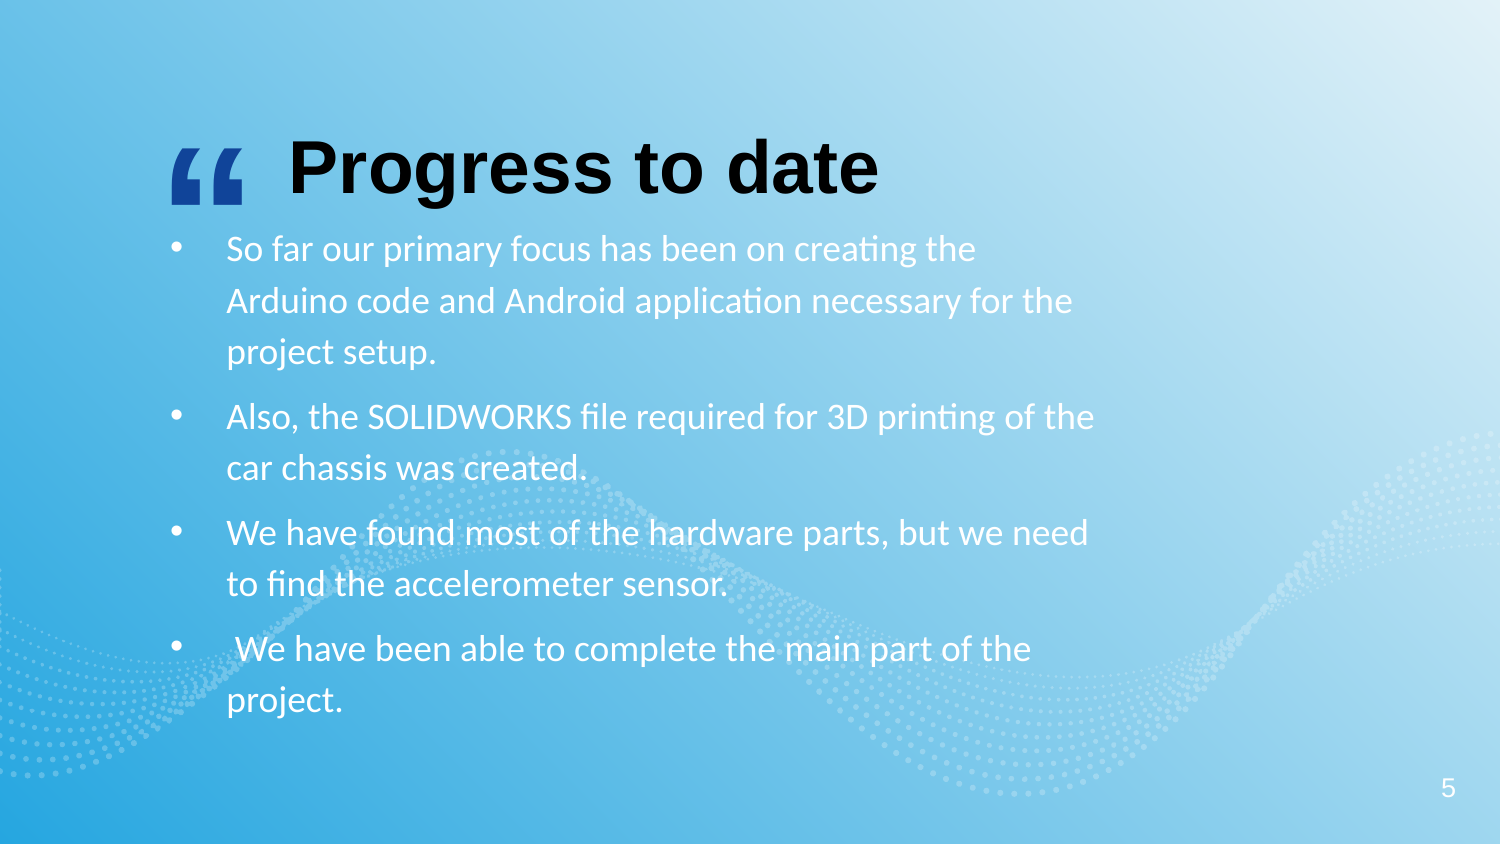

Progress to date
So far our primary focus has been on creating the Arduino code and Android application necessary for the project setup.
Also, the SOLIDWORKS file required for 3D printing of the car chassis was created.
We have found most of the hardware parts, but we need to find the accelerometer sensor.
 We have been able to complete the main part of the project.
5